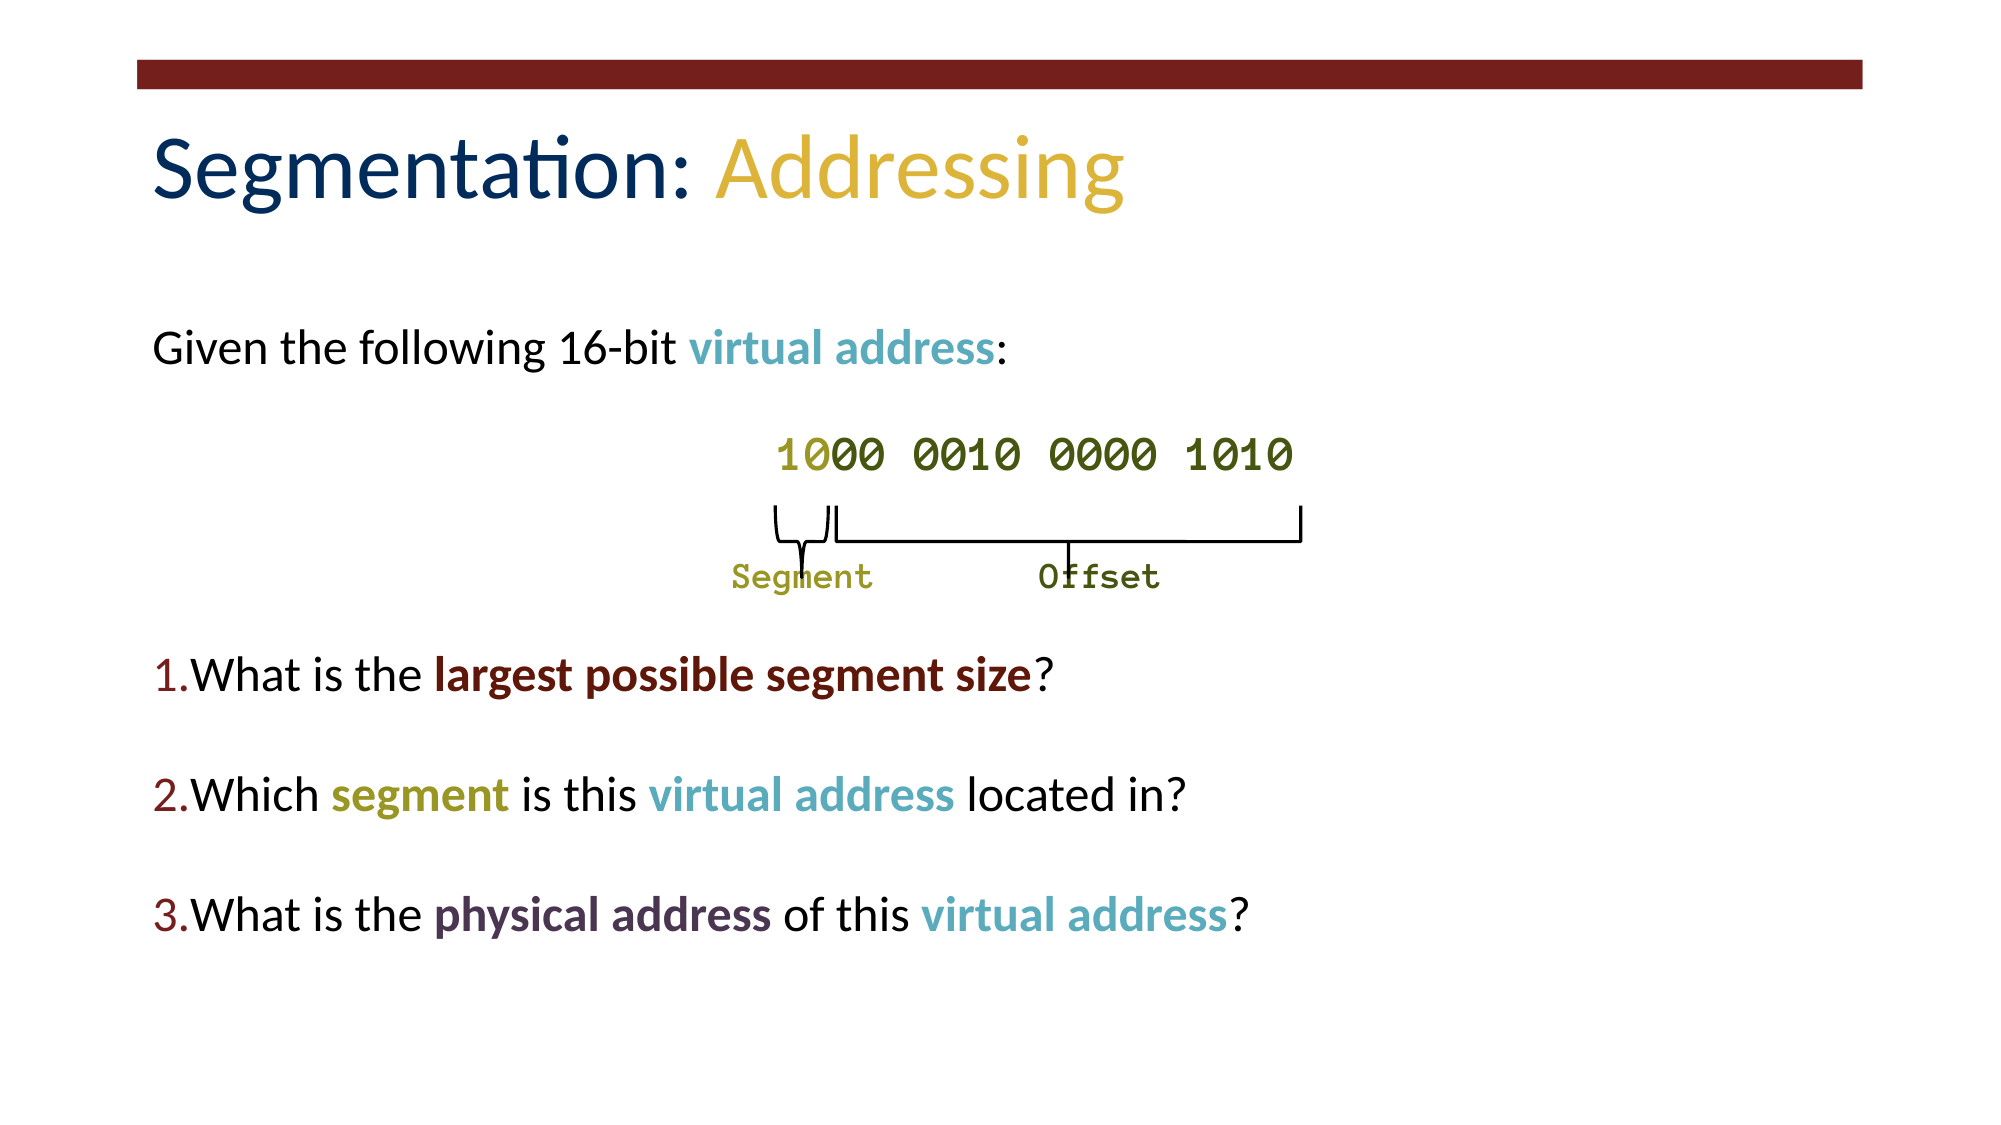

# Segmentation: Addressing
Given the following 16-bit virtual address:
1000 0010 0000 1010
          Segment        Offset
What is the largest possible segment size?
Which segment is this virtual address located in?
What is the physical address of this virtual address?